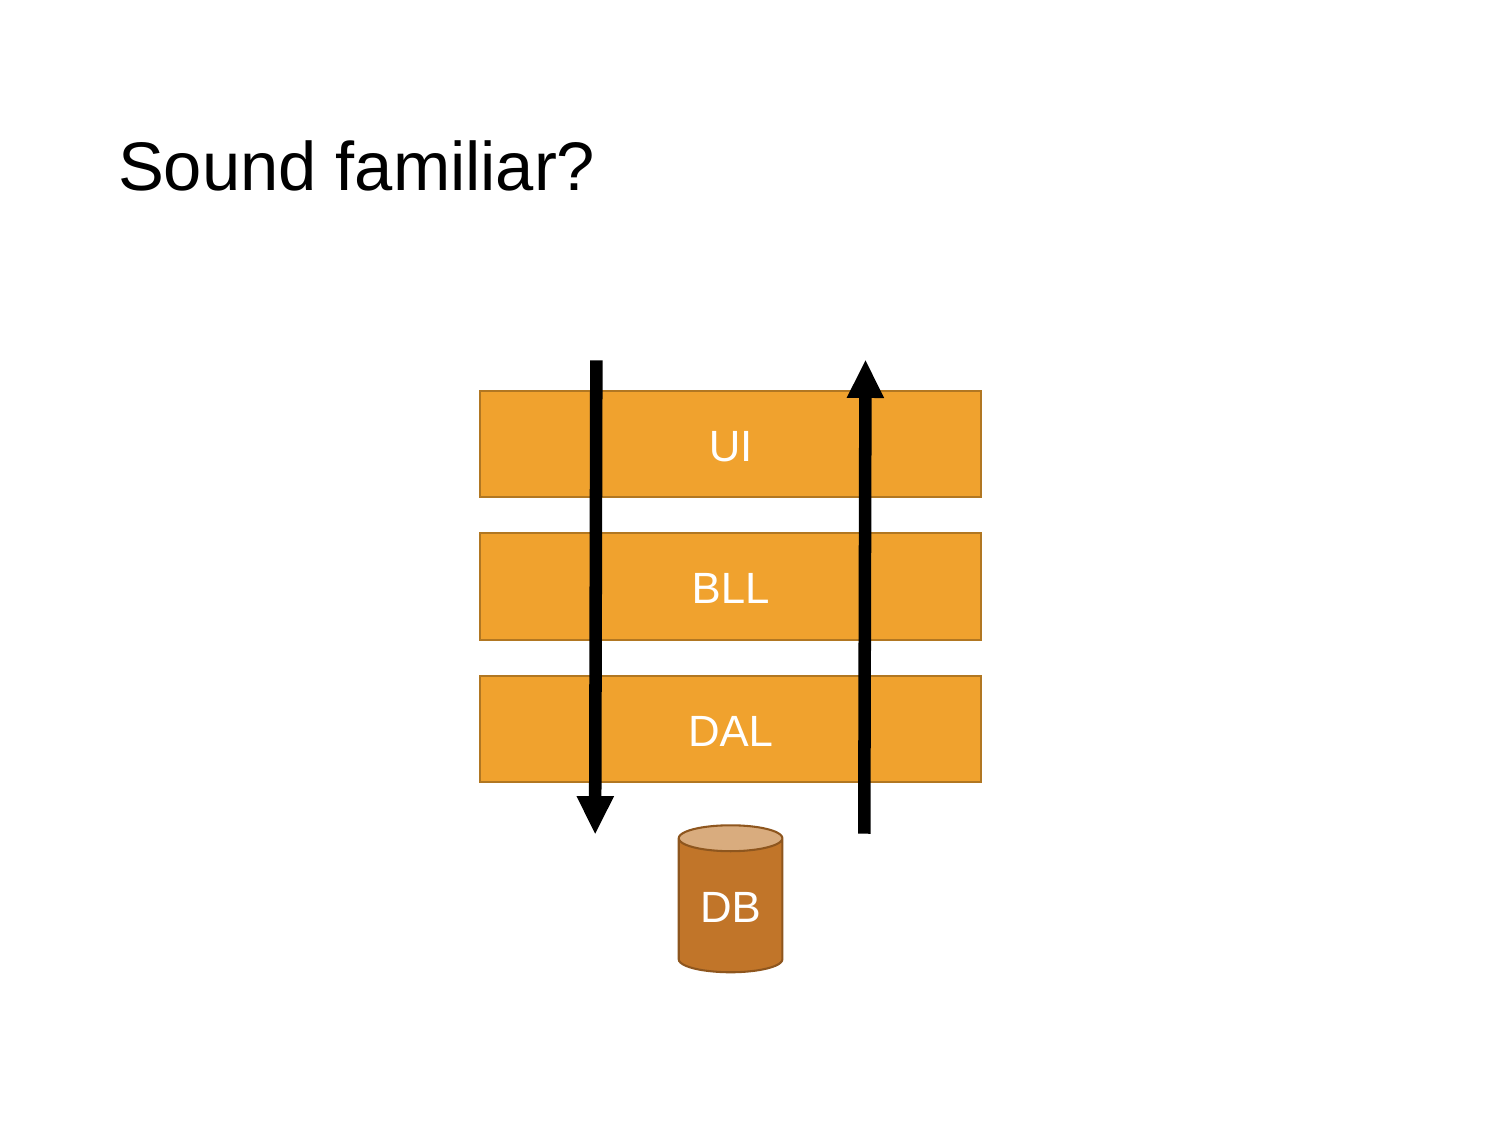

# Sound familiar?
UI
BLL
DAL
DB